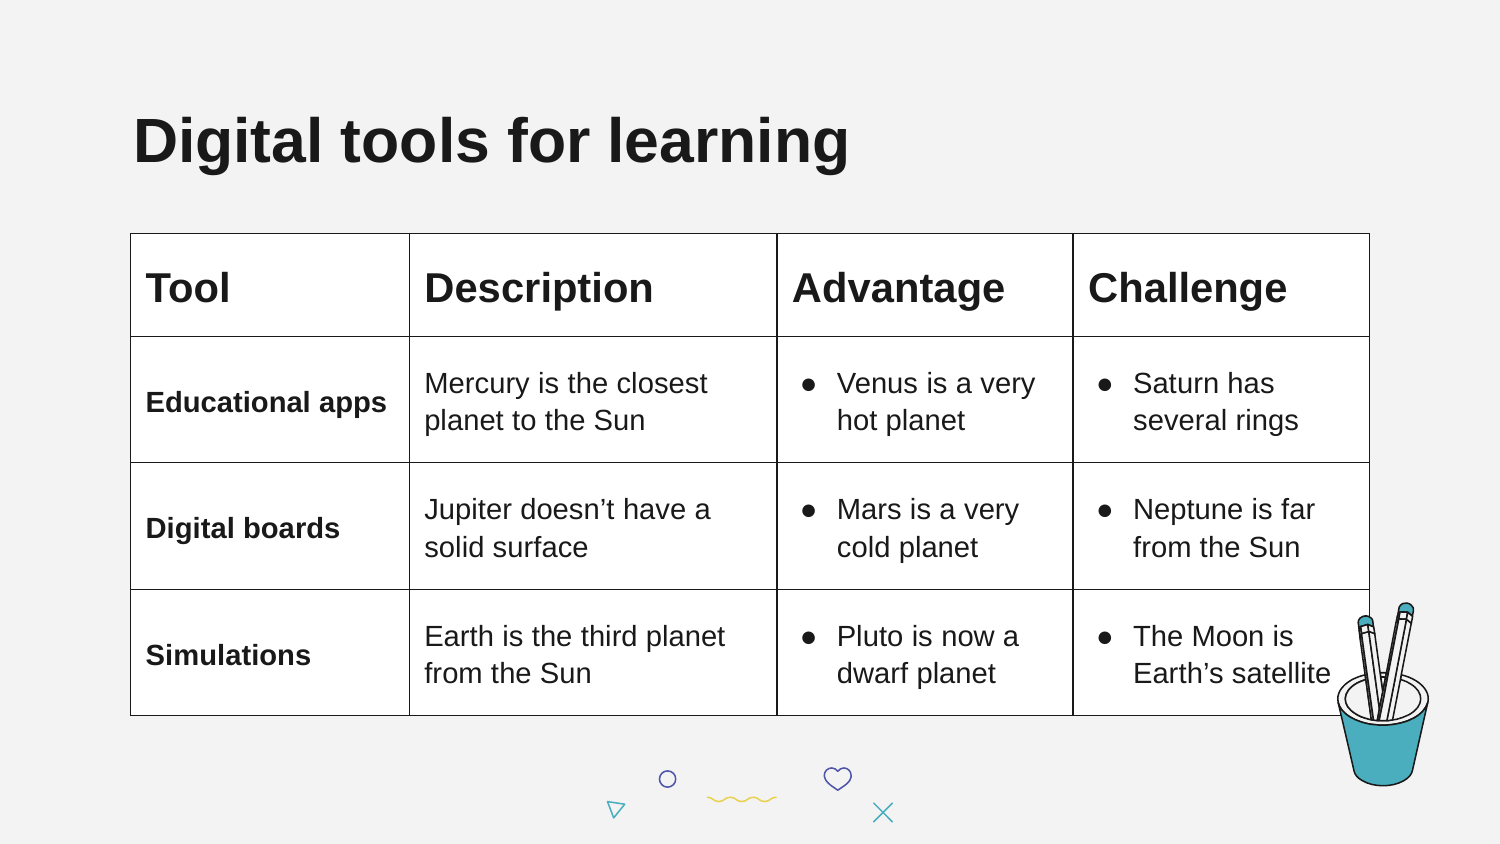

# Digital tools for learning
| Tool | Description | Advantage | Challenge |
| --- | --- | --- | --- |
| Educational apps | Mercury is the closest planet to the Sun | Venus is a very hot planet | Saturn has several rings |
| Digital boards | Jupiter doesn’t have a solid surface | Mars is a very cold planet | Neptune is far from the Sun |
| Simulations | Earth is the third planet from the Sun | Pluto is now a dwarf planet | The Moon is Earth’s satellite |